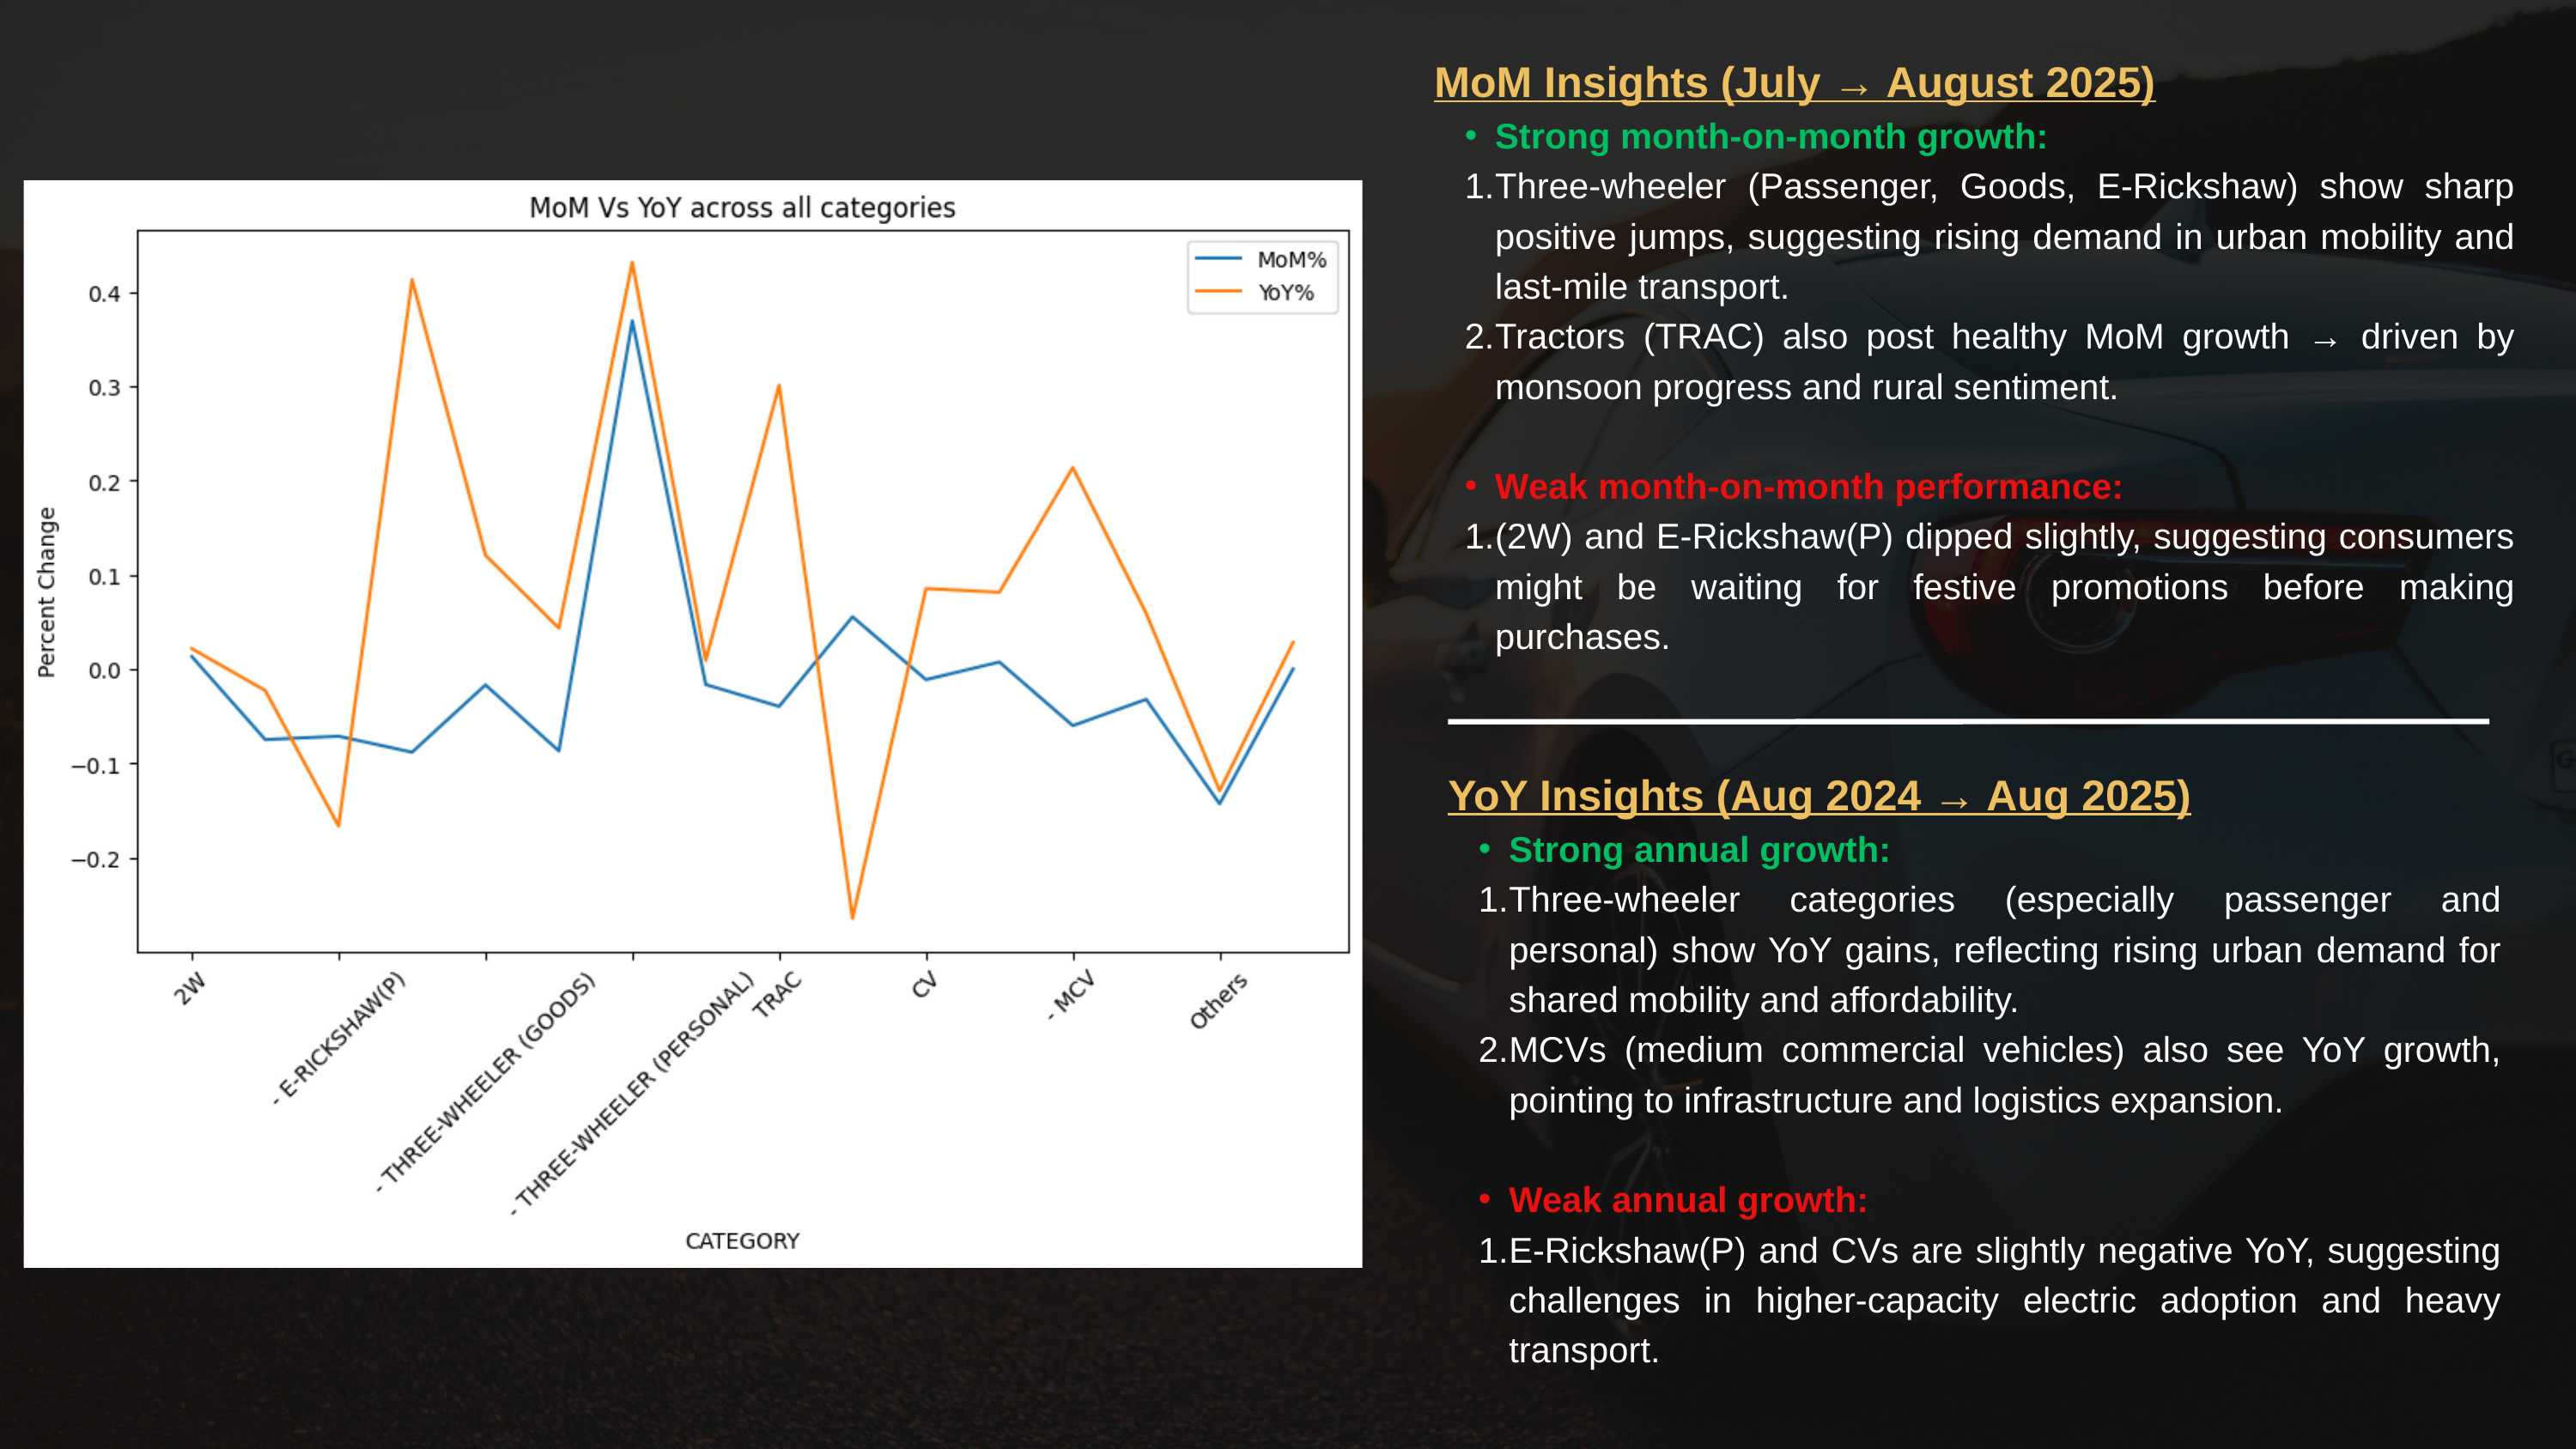

MoM Insights (July → August 2025)
Strong month-on-month growth:
Three-wheeler (Passenger, Goods, E-Rickshaw) show sharp positive jumps, suggesting rising demand in urban mobility and last-mile transport.
Tractors (TRAC) also post healthy MoM growth → driven by monsoon progress and rural sentiment.

Weak month-on-month performance:
(2W) and E-Rickshaw(P) dipped slightly, suggesting consumers might be waiting for festive promotions before making purchases.

YoY Insights (Aug 2024 → Aug 2025)
Strong annual growth:
Three-wheeler categories (especially passenger and personal) show YoY gains, reflecting rising urban demand for shared mobility and affordability.
MCVs (medium commercial vehicles) also see YoY growth, pointing to infrastructure and logistics expansion.

Weak annual growth:
E-Rickshaw(P) and CVs are slightly negative YoY, suggesting challenges in higher-capacity electric adoption and heavy transport.